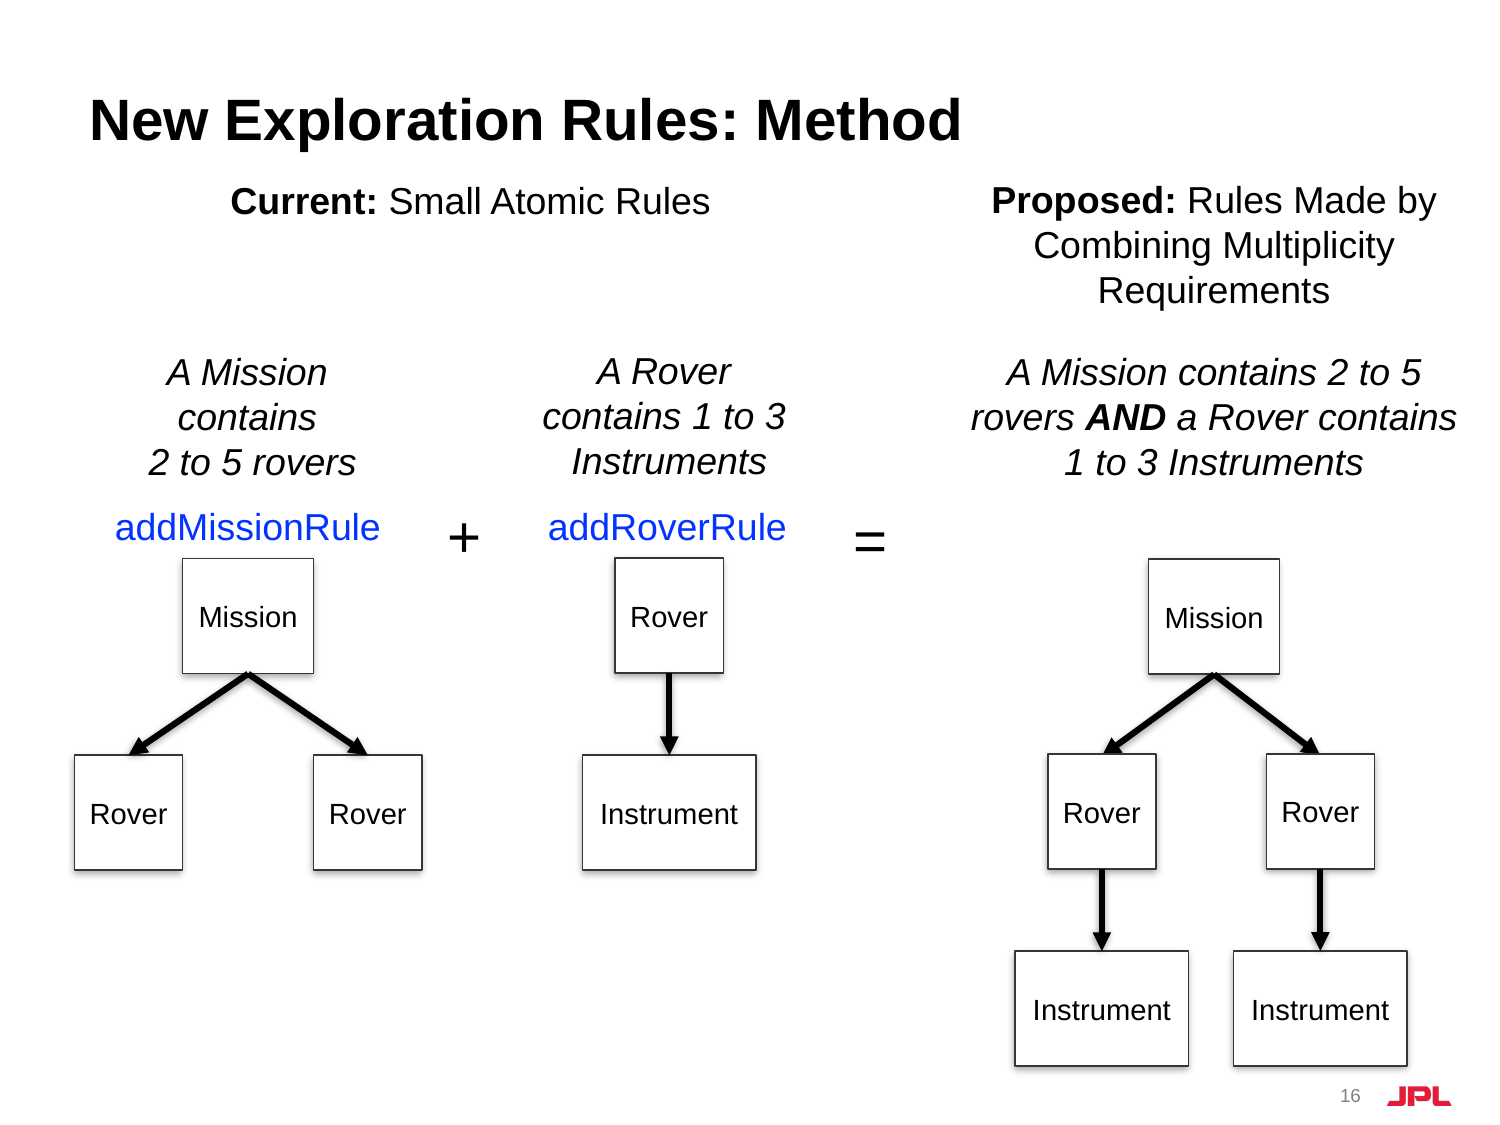

# New Exploration Rules: Method
Proposed: Rules Made by Combining Multiplicity Requirements
Current: Small Atomic Rules
A Rover
contains 1 to 3
Instruments
A Mission contains 2 to 5 rovers AND a Rover contains 1 to 3 Instruments
A Mission
contains
2 to 5 rovers
+
addMissionRule
addRoverRule
=
Rover
Instrument
Mission
Rover
Rover
Mission
Rover
Instrument
Rover
Instrument

16